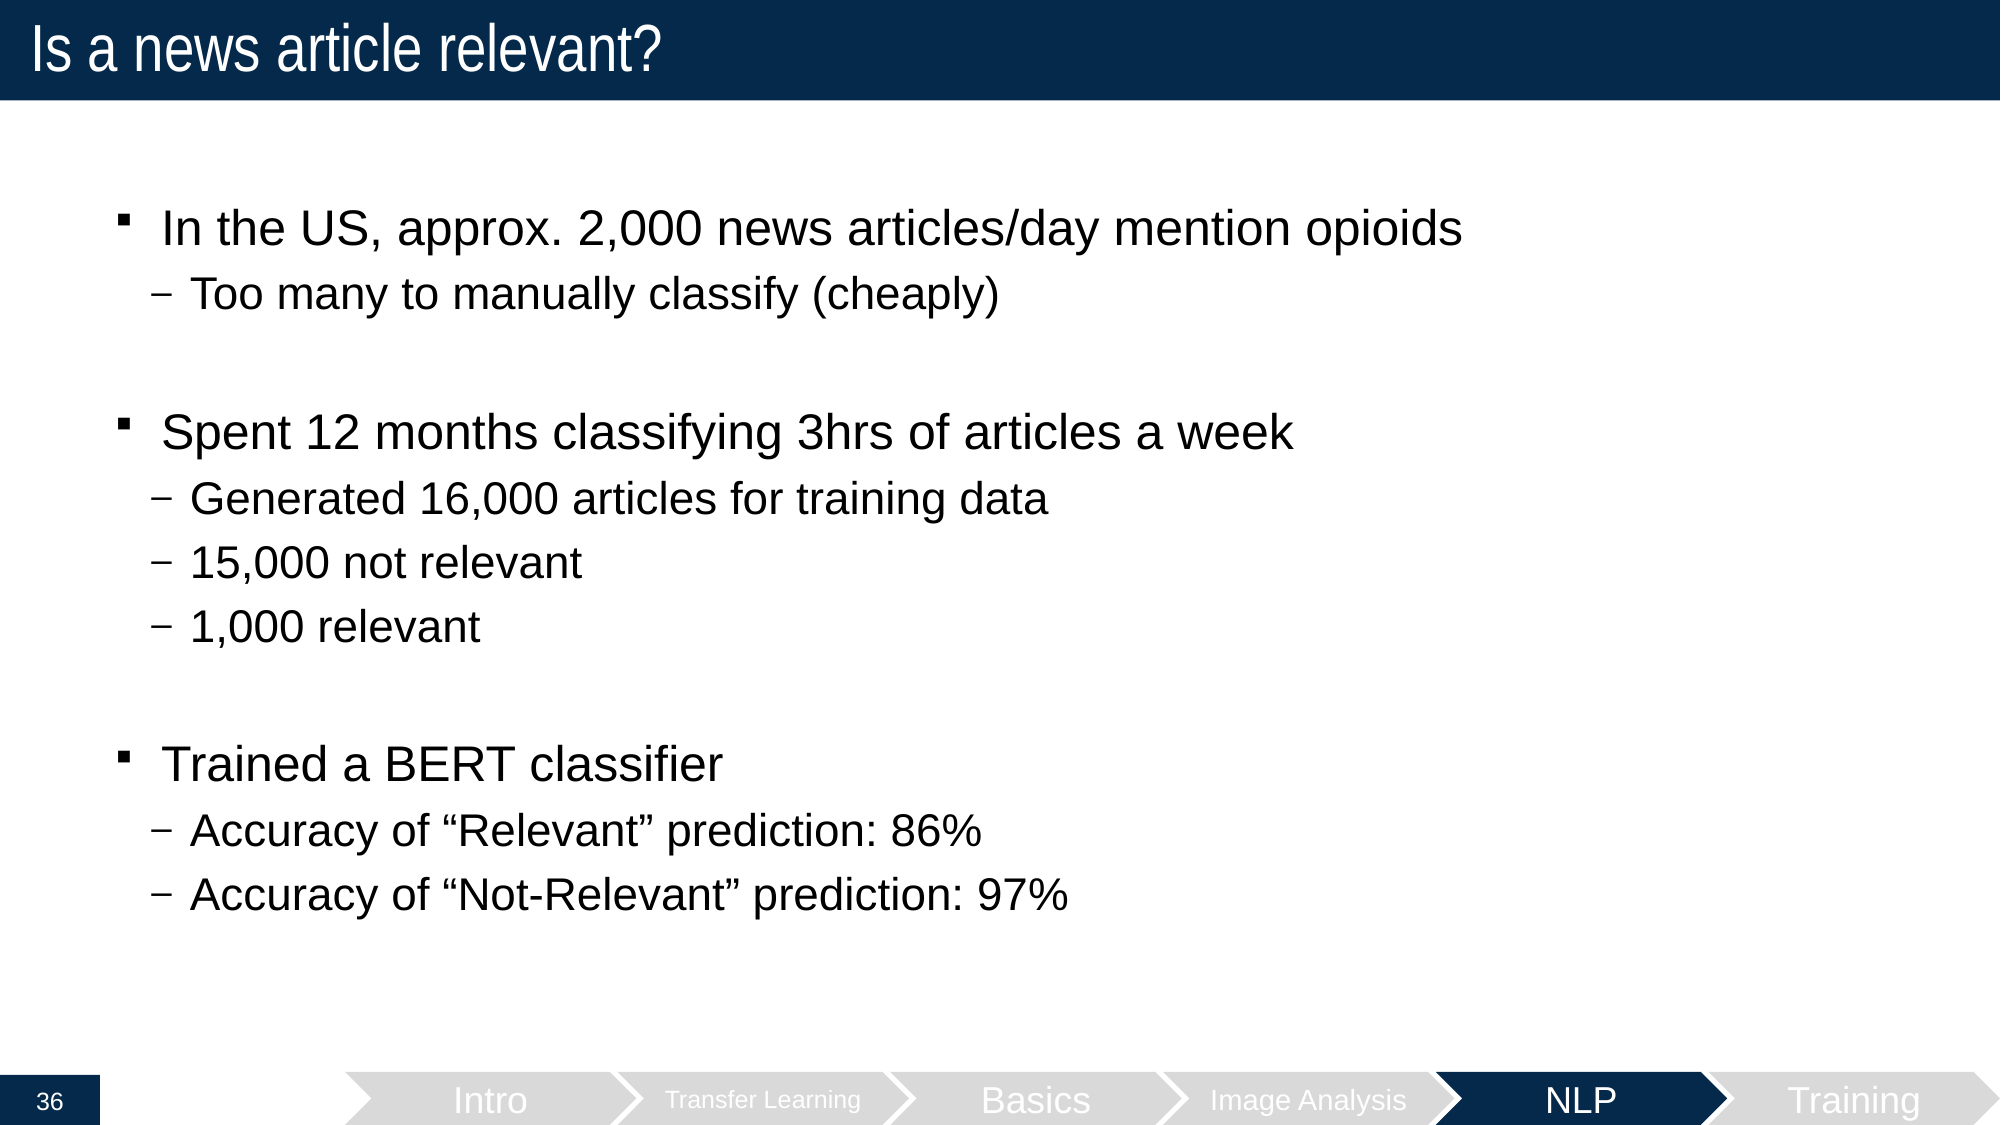

# Is a news article relevant?
In the US, approx. 2,000 news articles/day mention opioids
Too many to manually classify (cheaply)

Spent 12 months classifying 3hrs of articles a week
Generated 16,000 articles for training data
15,000 not relevant
1,000 relevant

Trained a BERT classifier
Accuracy of “Relevant” prediction: 86%
Accuracy of “Not-Relevant” prediction: 97%

Intro
Transfer Learning
Basics
Image Analysis
NLP
Training
36